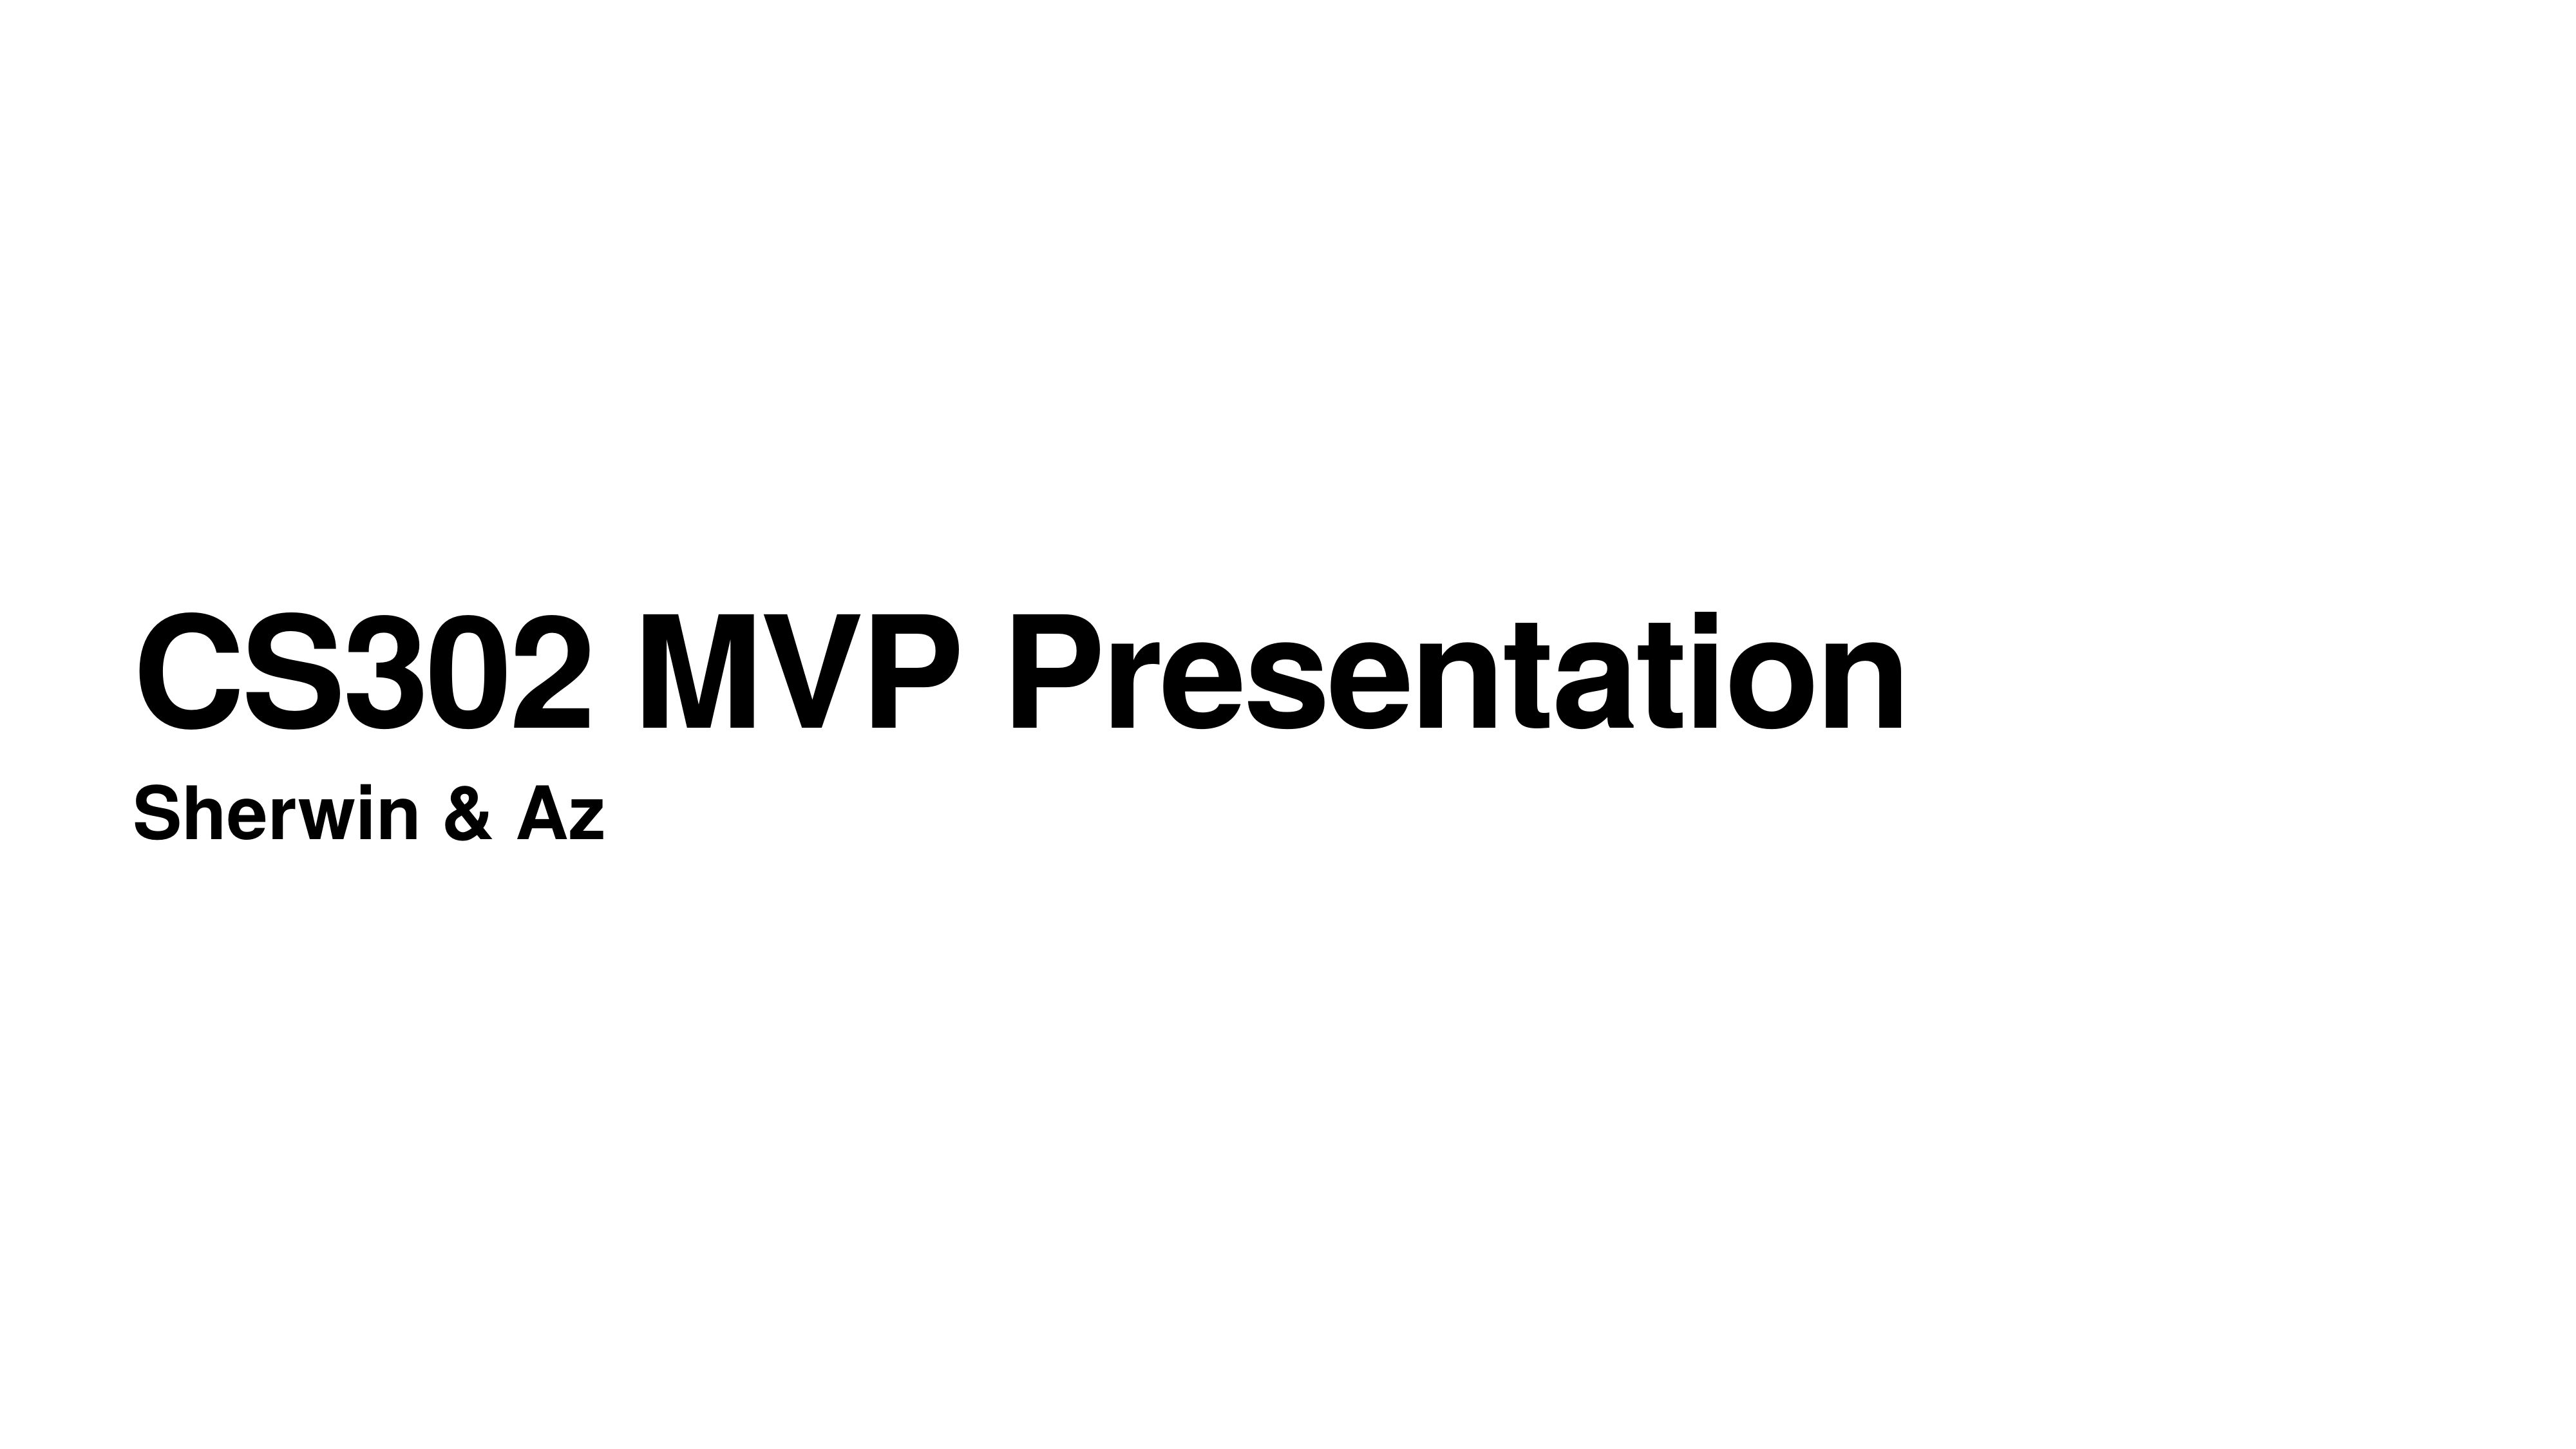

# CS302 MVP Presentation
Sherwin & Az
11 Nov 2023